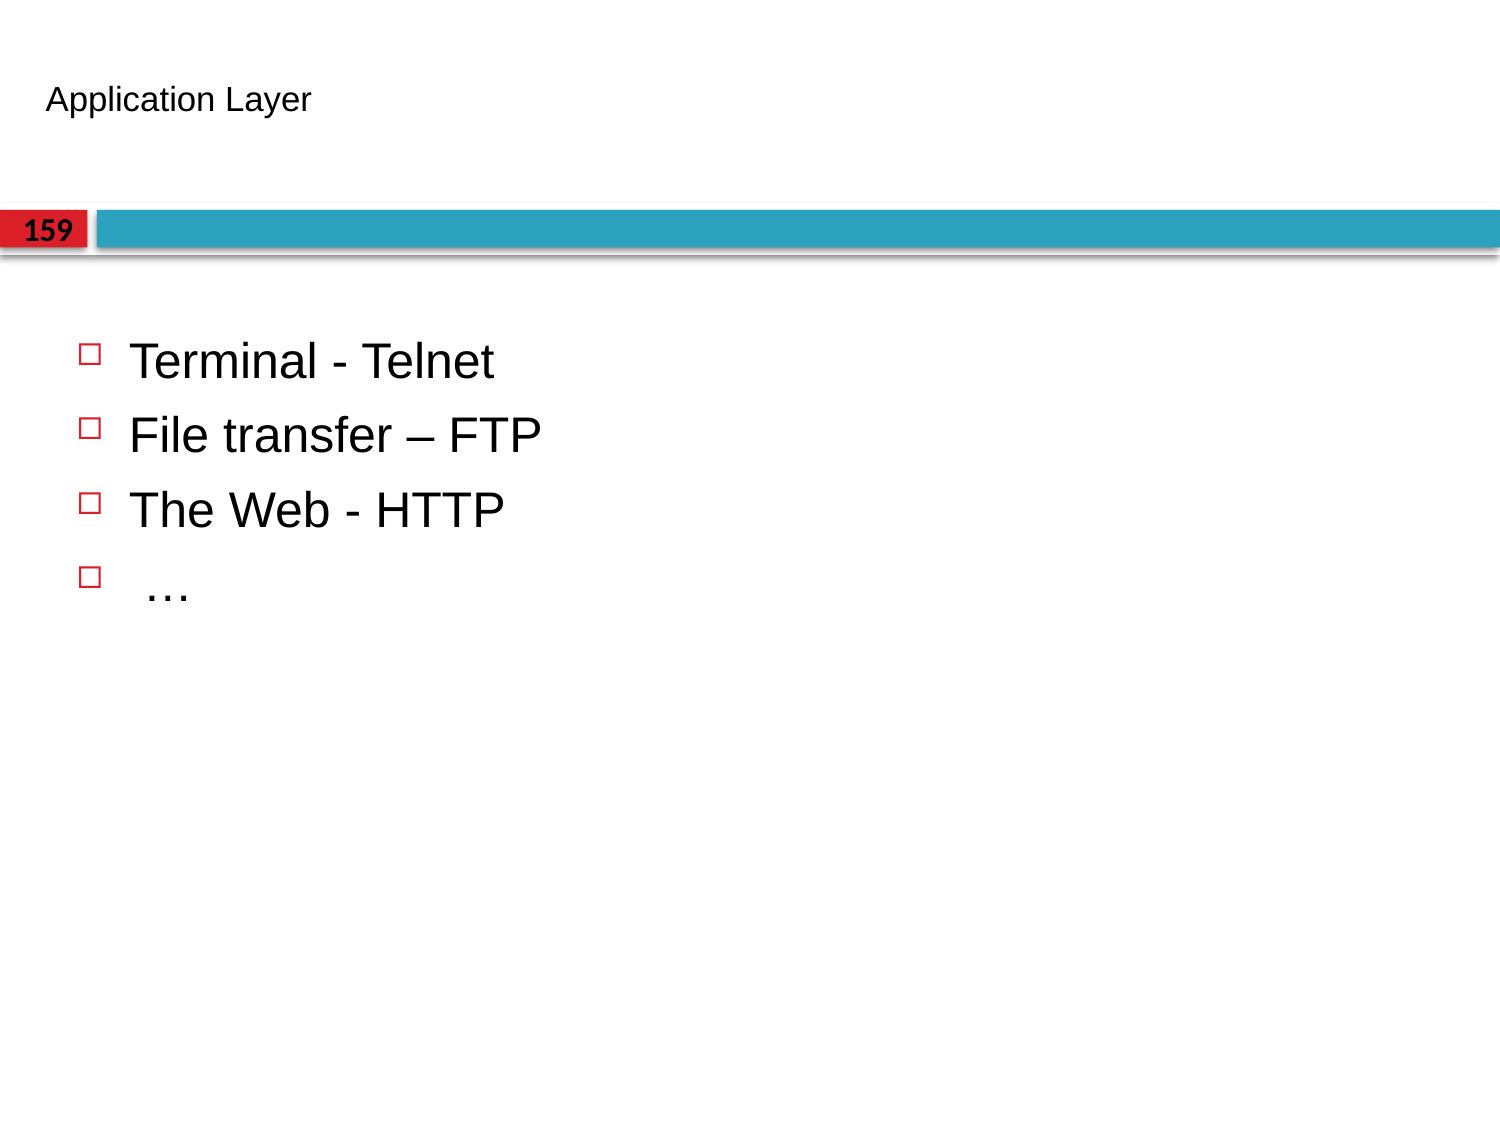

# Application Layer
159
Terminal - Telnet
File transfer – FTP
The Web - HTTP
 …